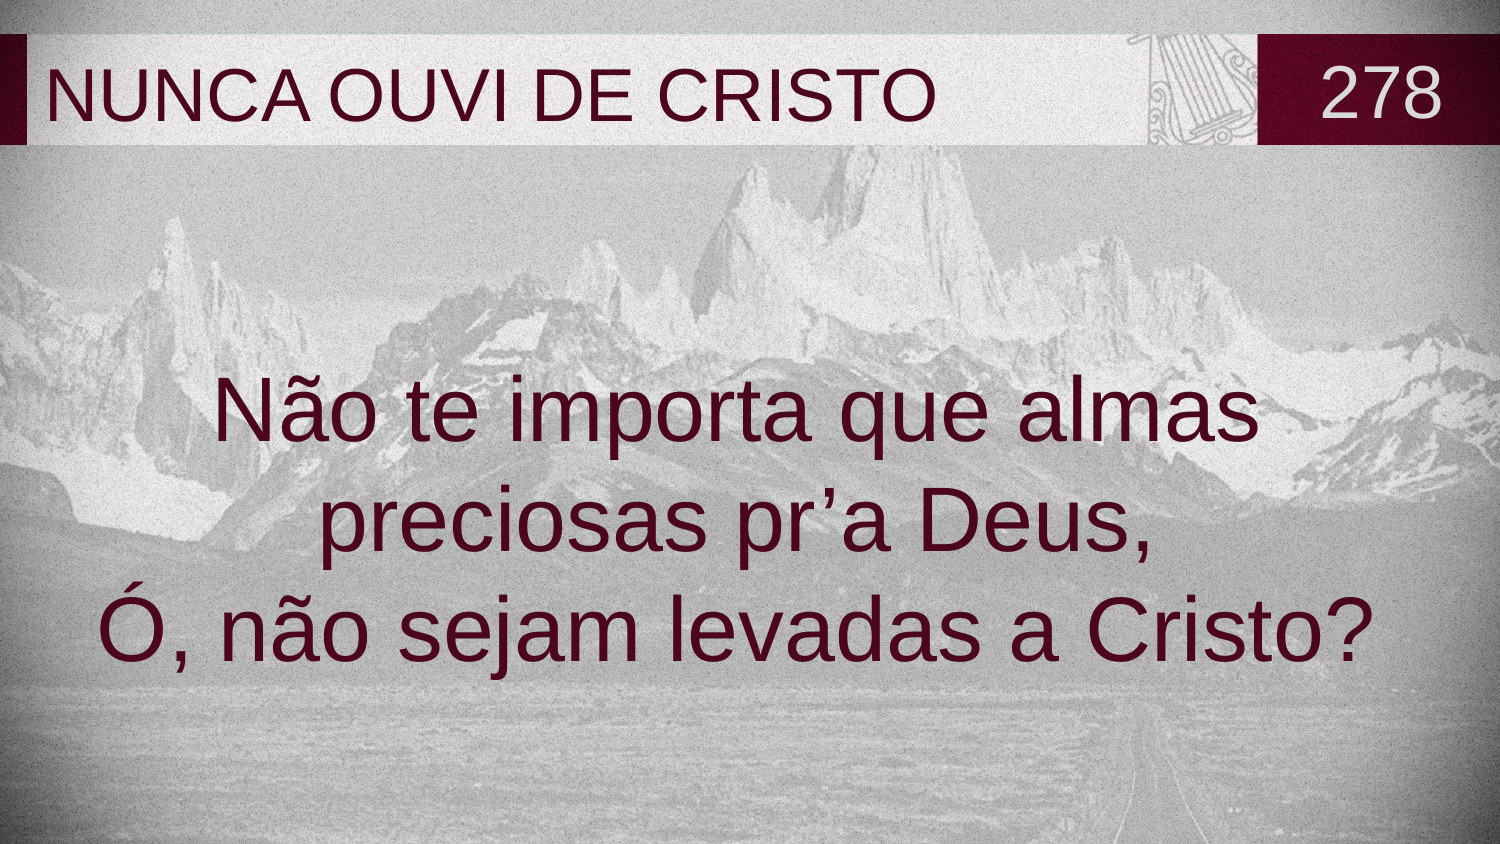

# NUNCA OUVI DE CRISTO
278
Não te importa que almas
preciosas pr’a Deus,
Ó, não sejam levadas a Cristo?